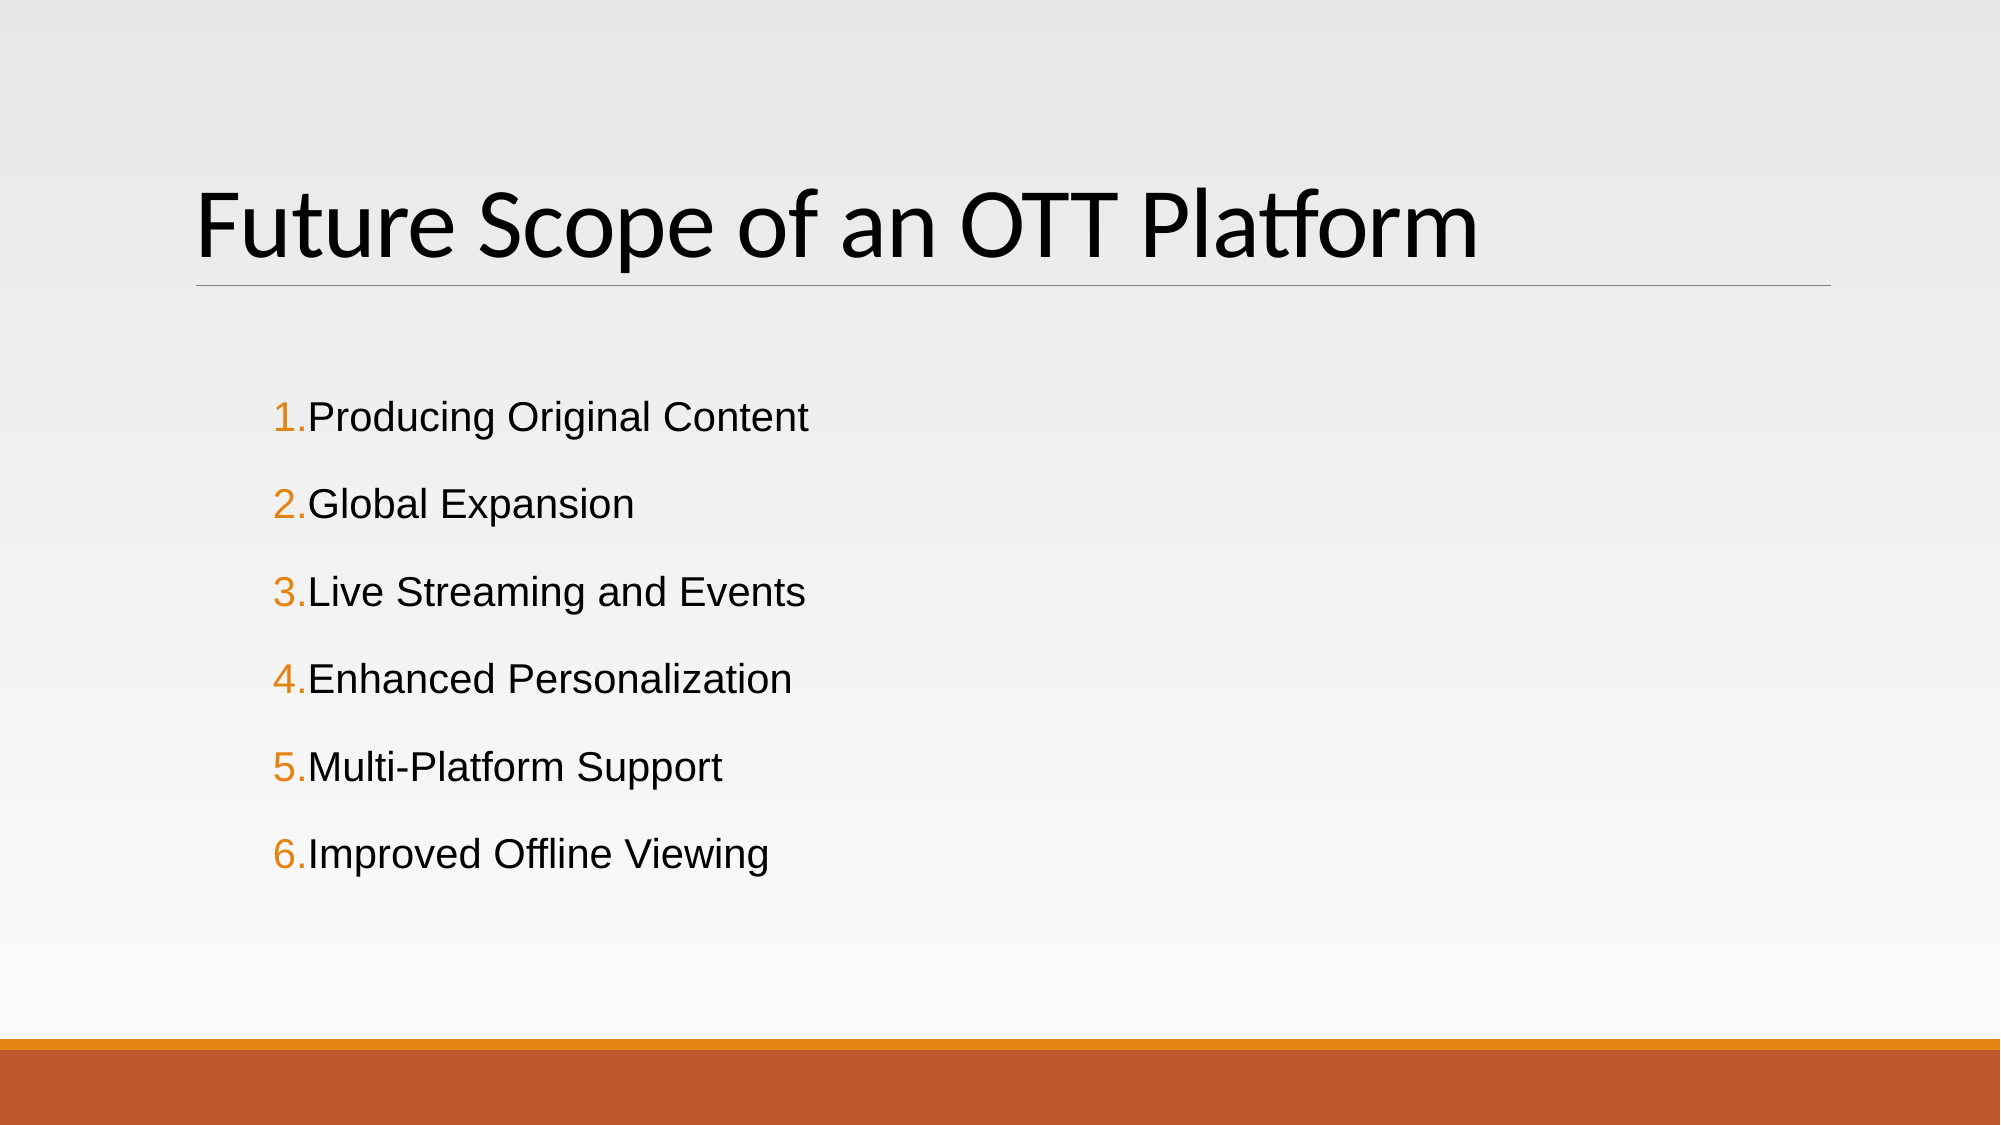

# Future Scope of an OTT Platform

Producing Original Content
Global Expansion
Live Streaming and Events
Enhanced Personalization
Multi-Platform Support
Improved Offline Viewing